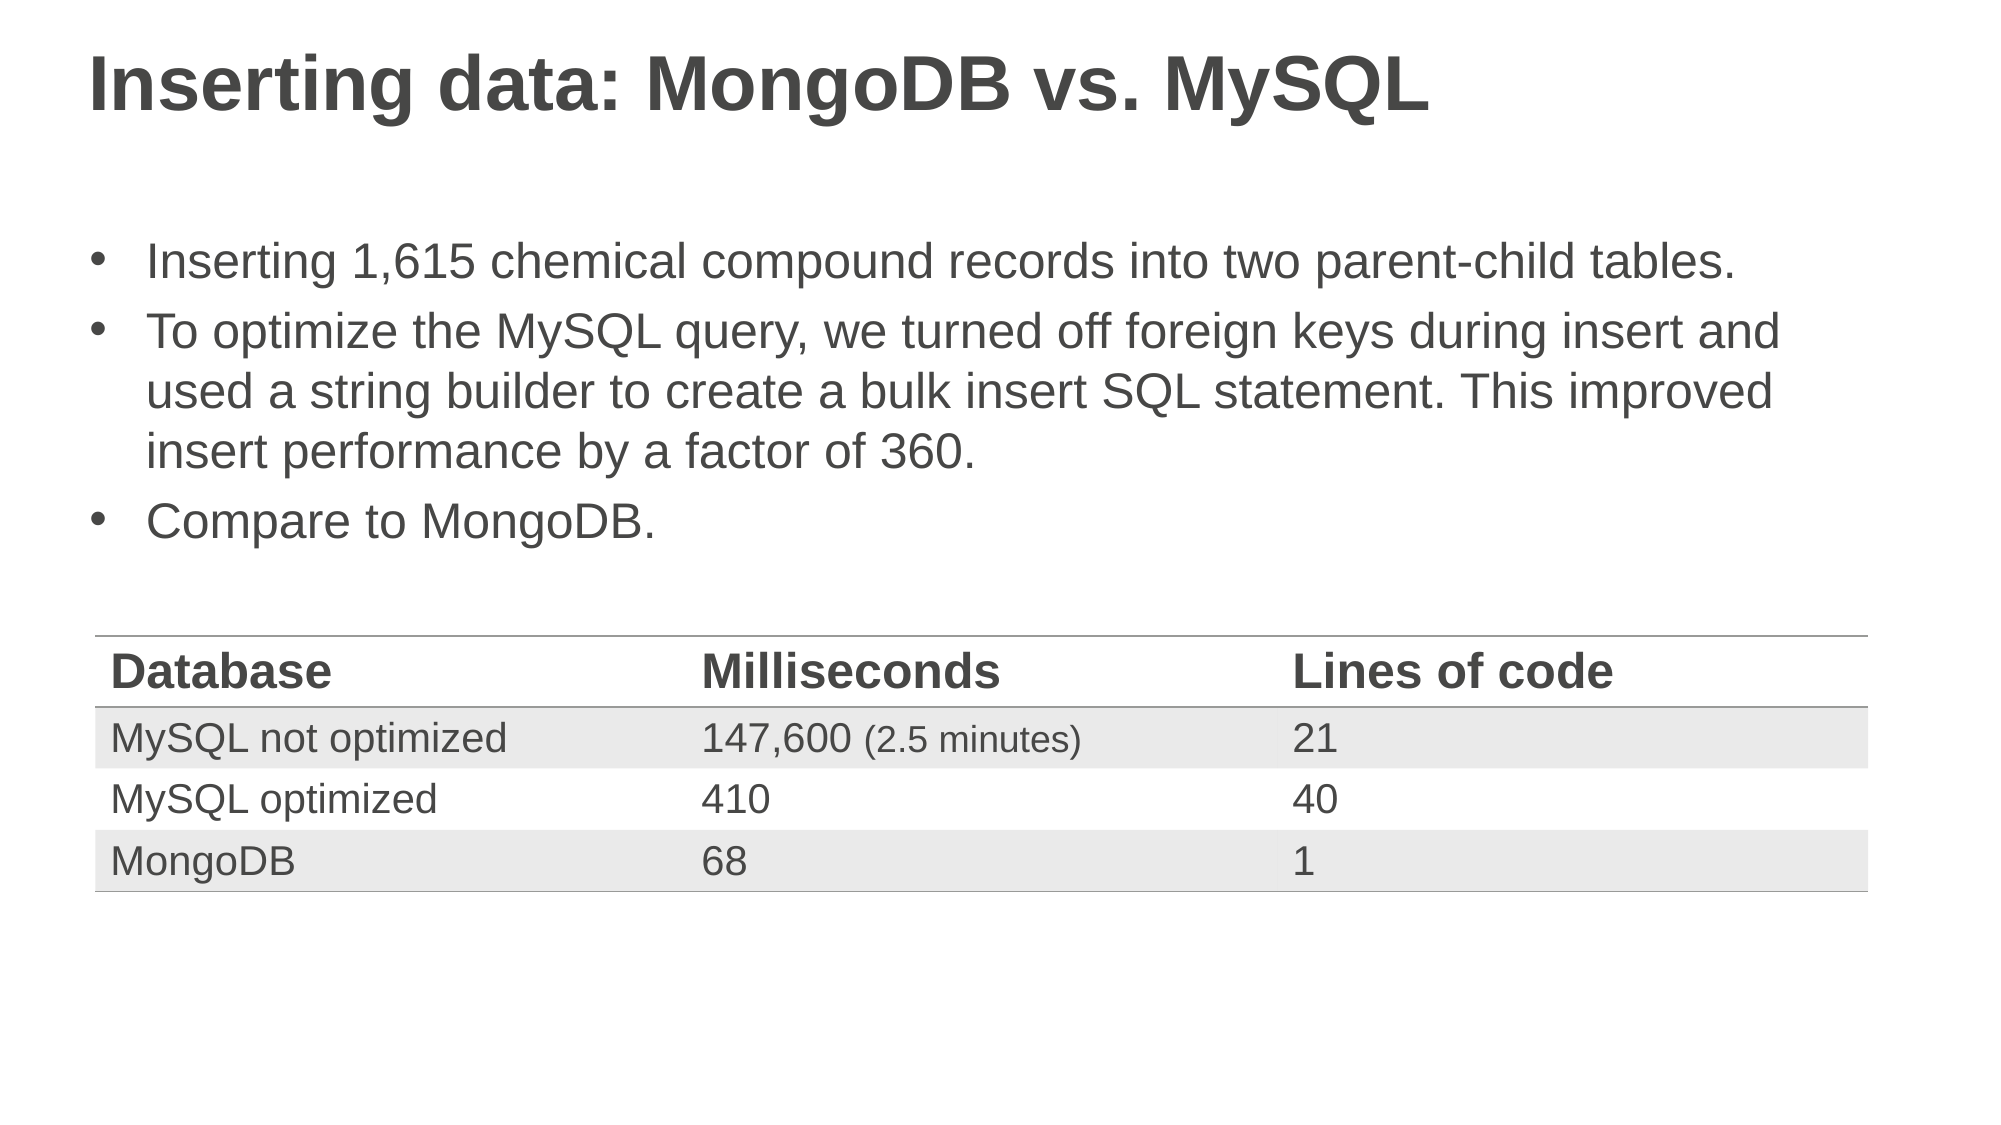

# Inserting data: MongoDB vs. MySQL
Inserting 1,615 chemical compound records into two parent-child tables.
To optimize the MySQL query, we turned off foreign keys during insert and used a string builder to create a bulk insert SQL statement. This improved insert performance by a factor of 360.
Compare to MongoDB.
| Database | Milliseconds | Lines of code |
| --- | --- | --- |
| MySQL not optimized | 147,600 (2.5 minutes) | 21 |
| MySQL optimized | 410 | 40 |
| MongoDB | 68 | 1 |